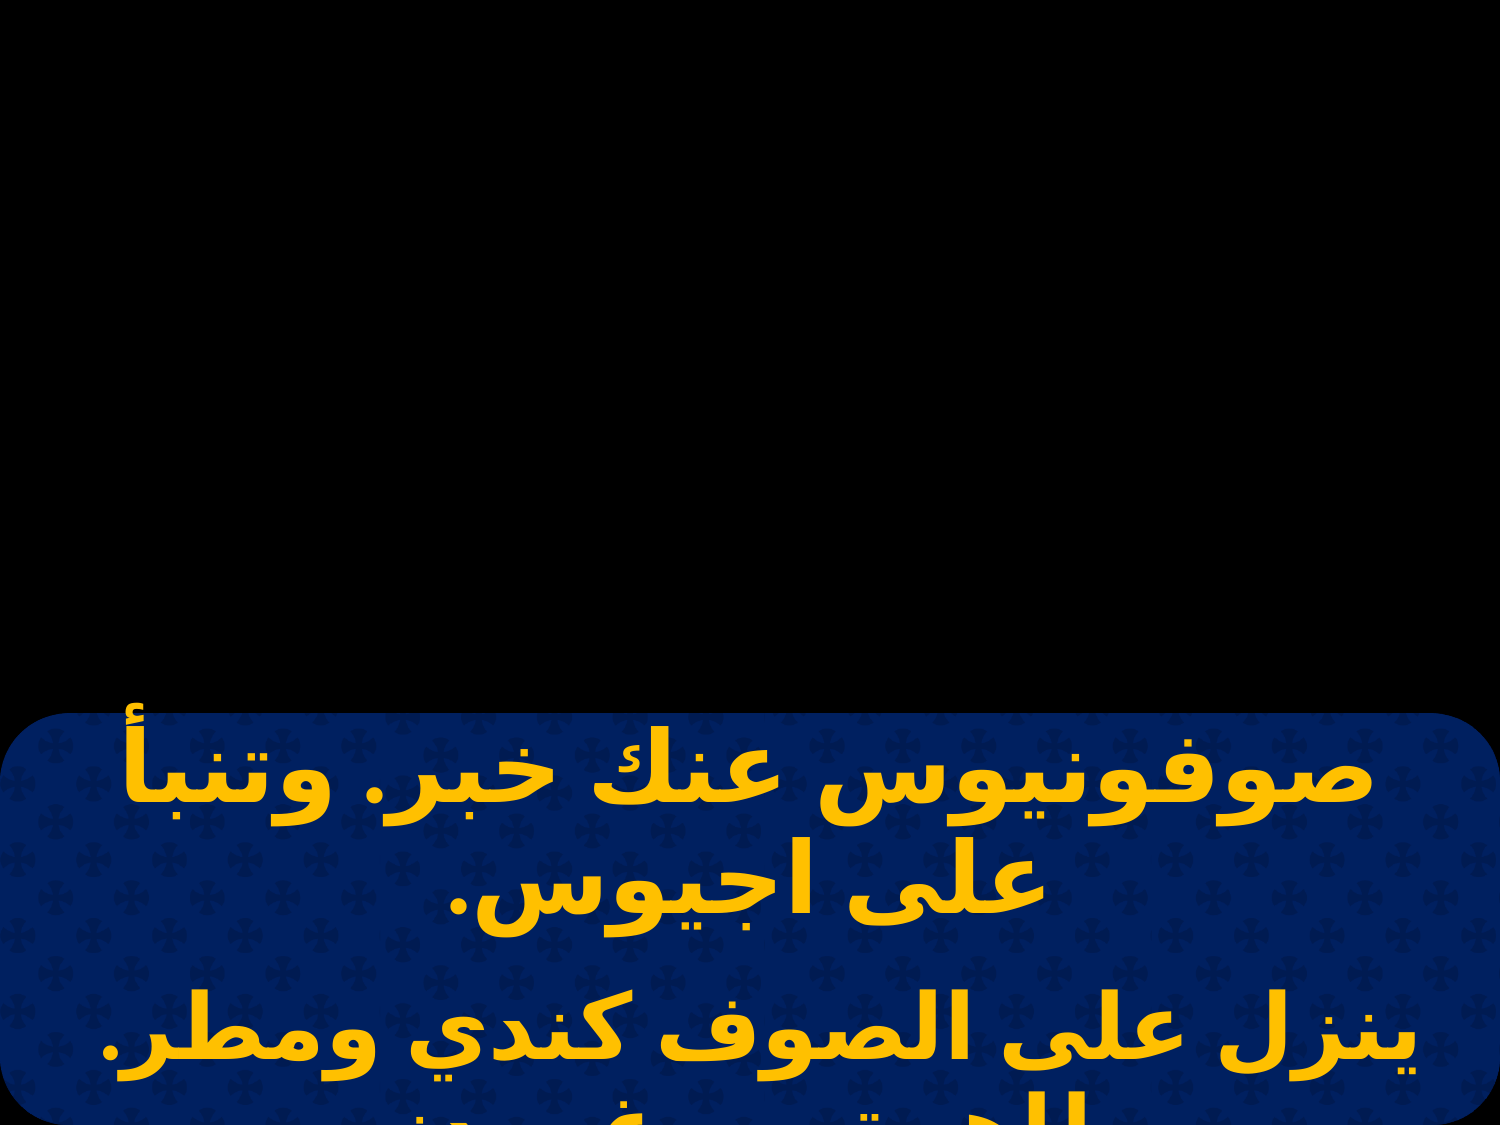

| صوفونيوس عنك خبر. وتنبأ على اجيوس. |
| --- |
|  |
| ينزل على الصوف كندي ومطر. من طاهرة من غير دنوس. |